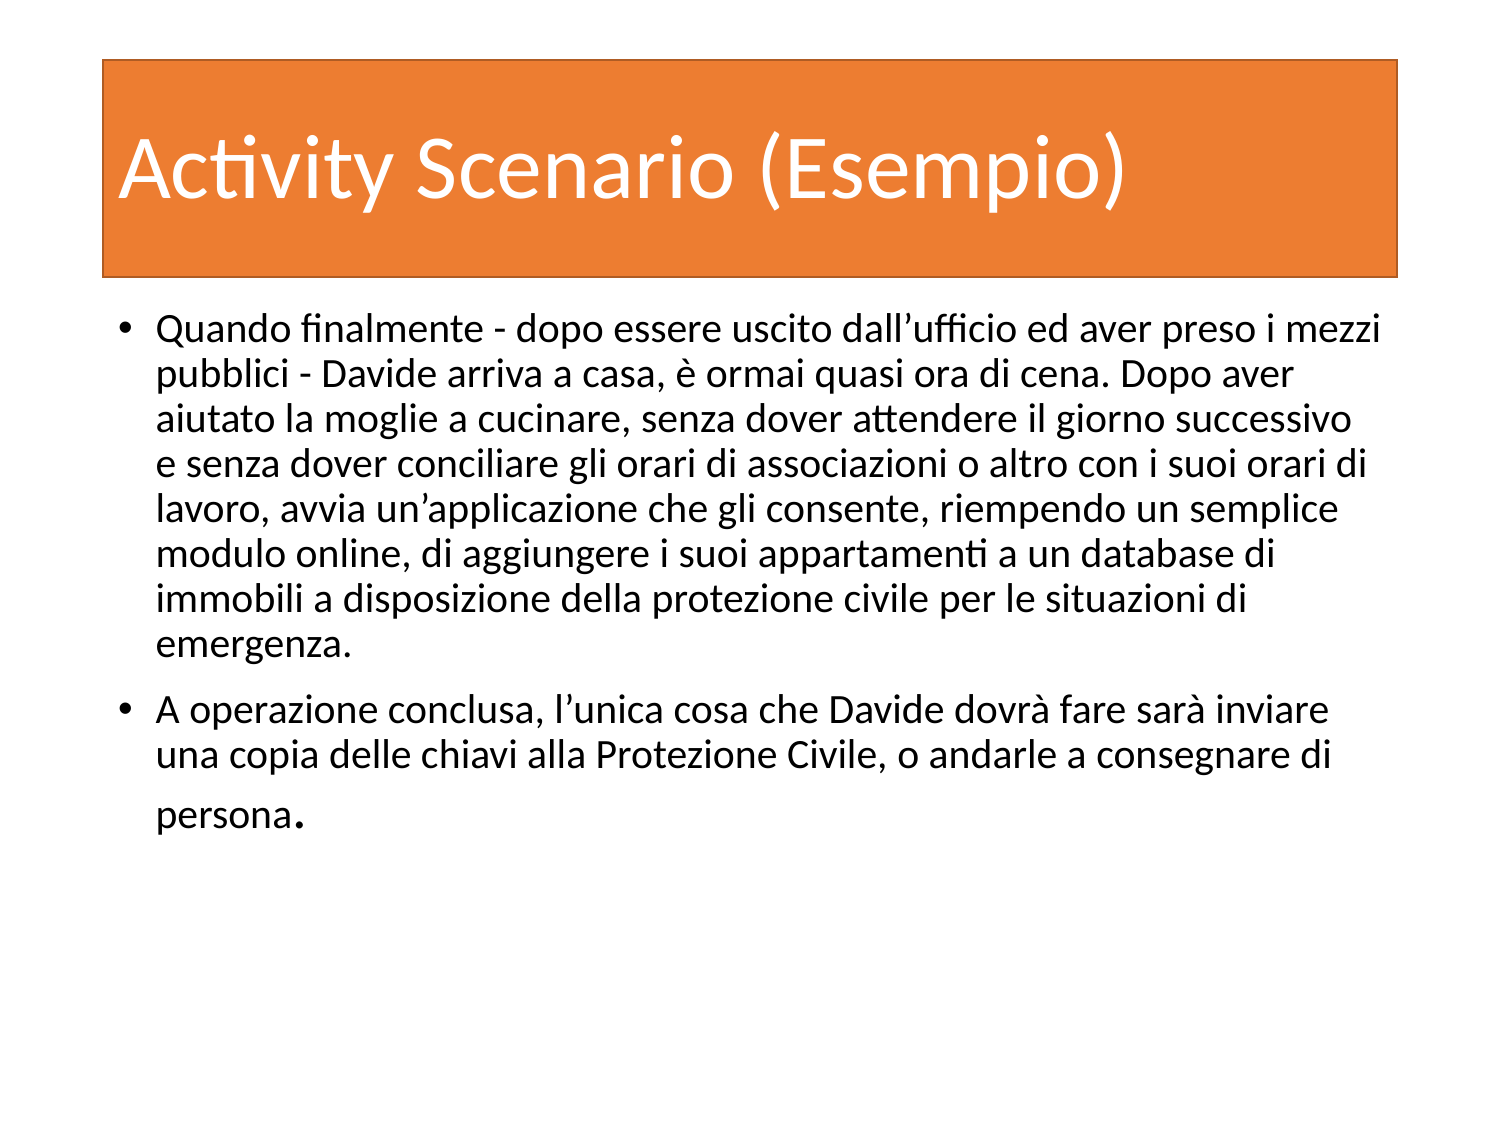

# Activity Scenario (Esempio)
Quando finalmente - dopo essere uscito dall’ufficio ed aver preso i mezzi pubblici - Davide arriva a casa, è ormai quasi ora di cena. Dopo aver aiutato la moglie a cucinare, senza dover attendere il giorno successivo e senza dover conciliare gli orari di associazioni o altro con i suoi orari di lavoro, avvia un’applicazione che gli consente, riempendo un semplice modulo online, di aggiungere i suoi appartamenti a un database di immobili a disposizione della protezione civile per le situazioni di emergenza.
A operazione conclusa, l’unica cosa che Davide dovrà fare sarà inviare una copia delle chiavi alla Protezione Civile, o andarle a consegnare di persona.